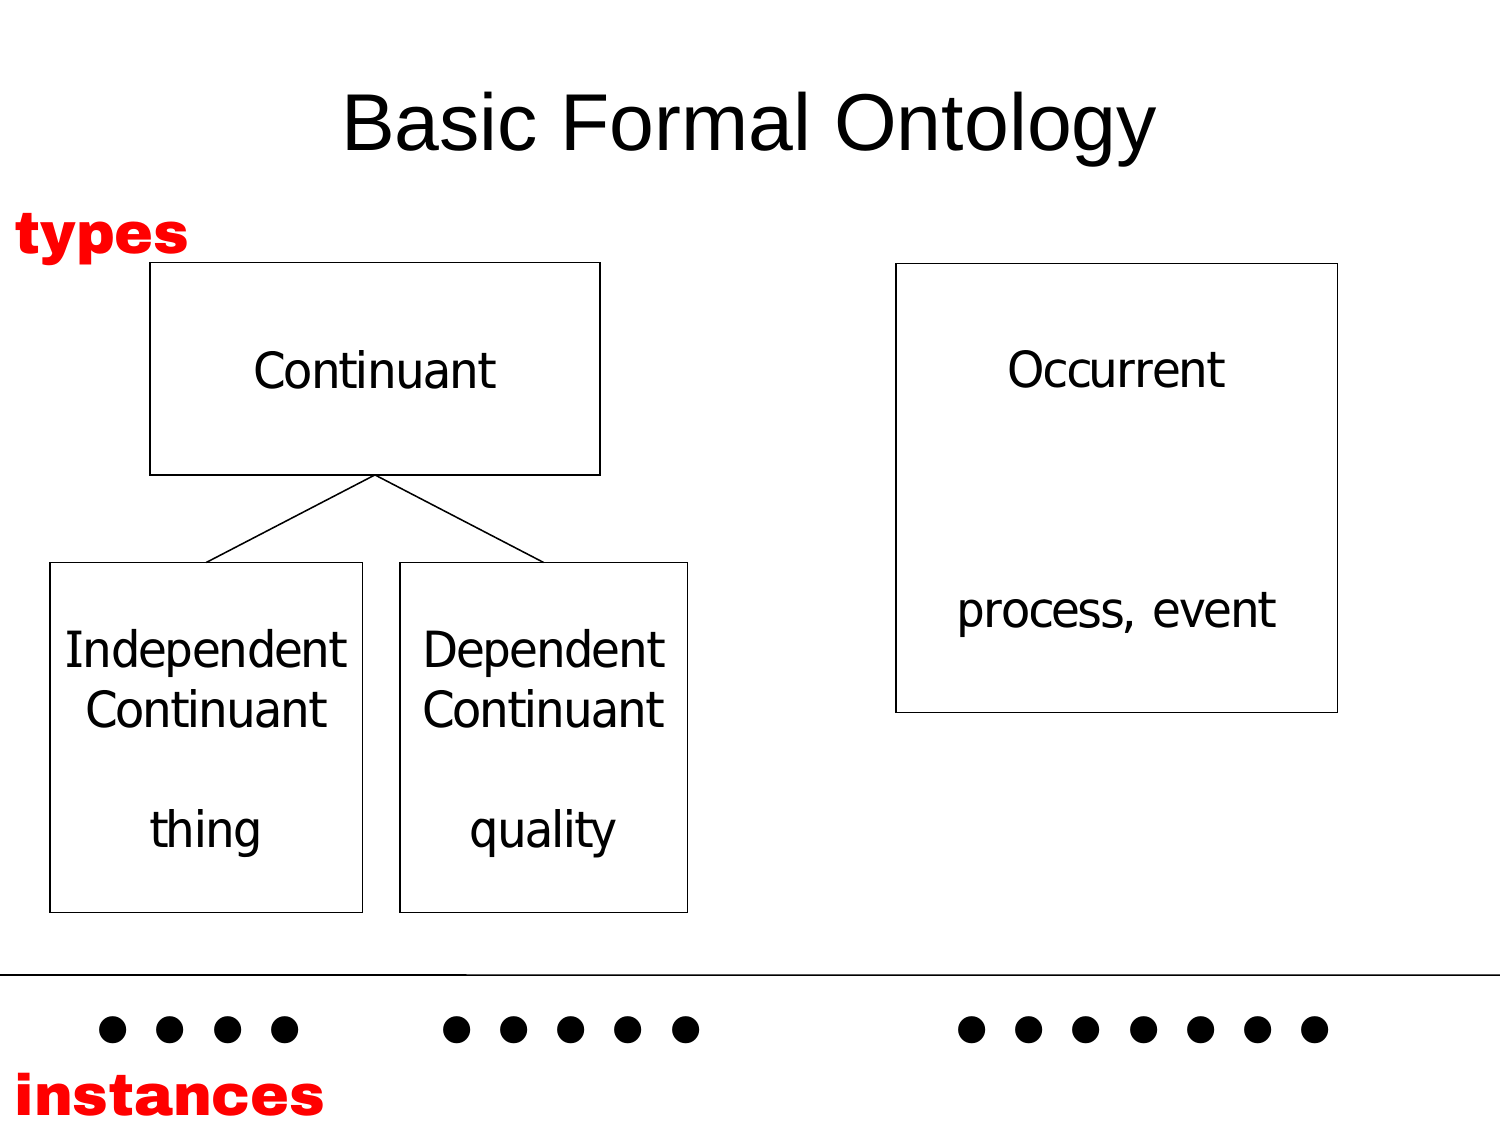

# Basic Formal Ontology
types
Continuant
Occurrent

process, event
Independent
Continuant

thing
Dependent
Continuant

quality
 ....  .....    .......

instances